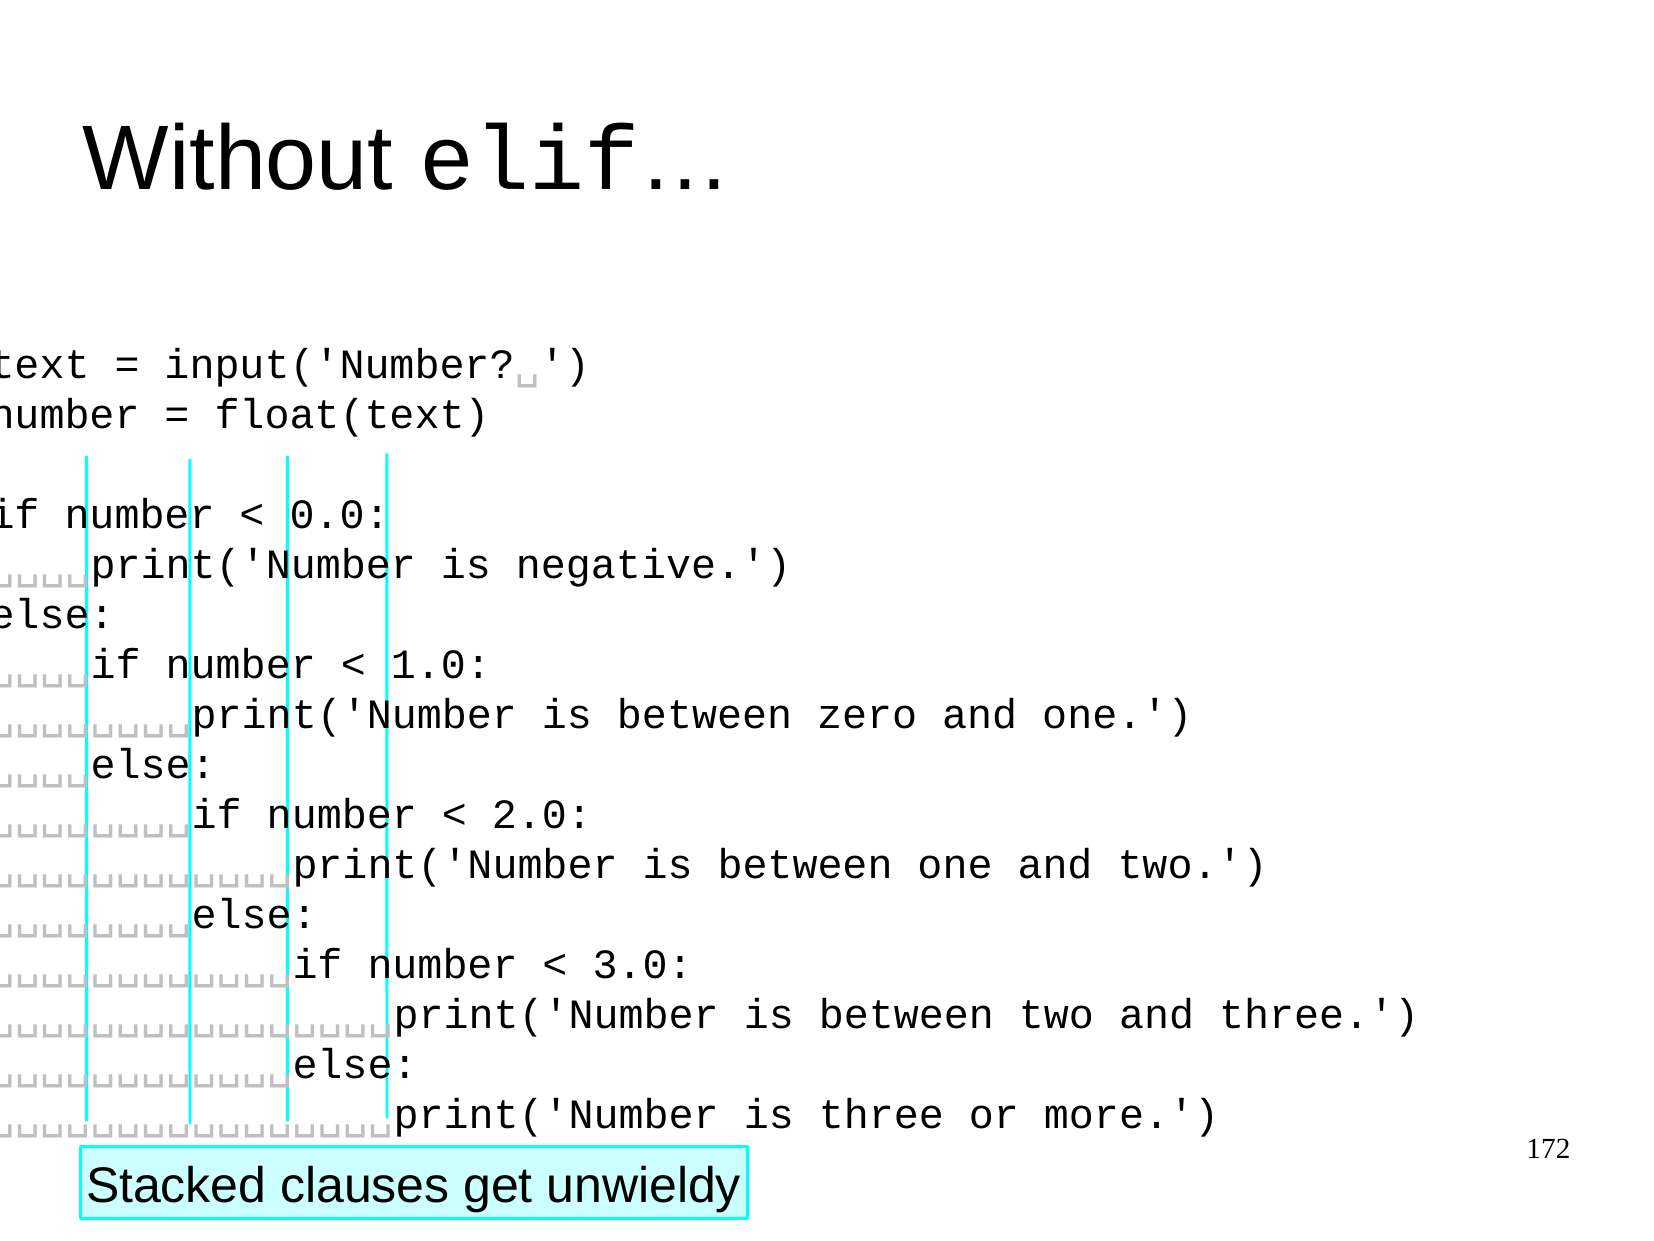

Without elif…
text = input('Number?␣')
number = float(text)

if number < 0.0:
␣␣␣␣print('Number is negative.')
else:
␣␣␣␣if number < 1.0:
␣␣␣␣␣␣␣␣print('Number is between zero and one.')
␣␣␣␣else:
␣␣␣␣␣␣␣␣if number < 2.0:
␣␣␣␣␣␣␣␣␣␣␣␣print('Number is between one and two.')
␣␣␣␣␣␣␣␣else:
␣␣␣␣␣␣␣␣␣␣␣␣if number < 3.0:
␣␣␣␣␣␣␣␣␣␣␣␣␣␣␣␣print('Number is between two and three.')
␣␣␣␣␣␣␣␣␣␣␣␣else:
␣␣␣␣␣␣␣␣␣␣␣␣␣␣␣␣print('Number is three or more.')

172
Stacked clauses get unwieldy